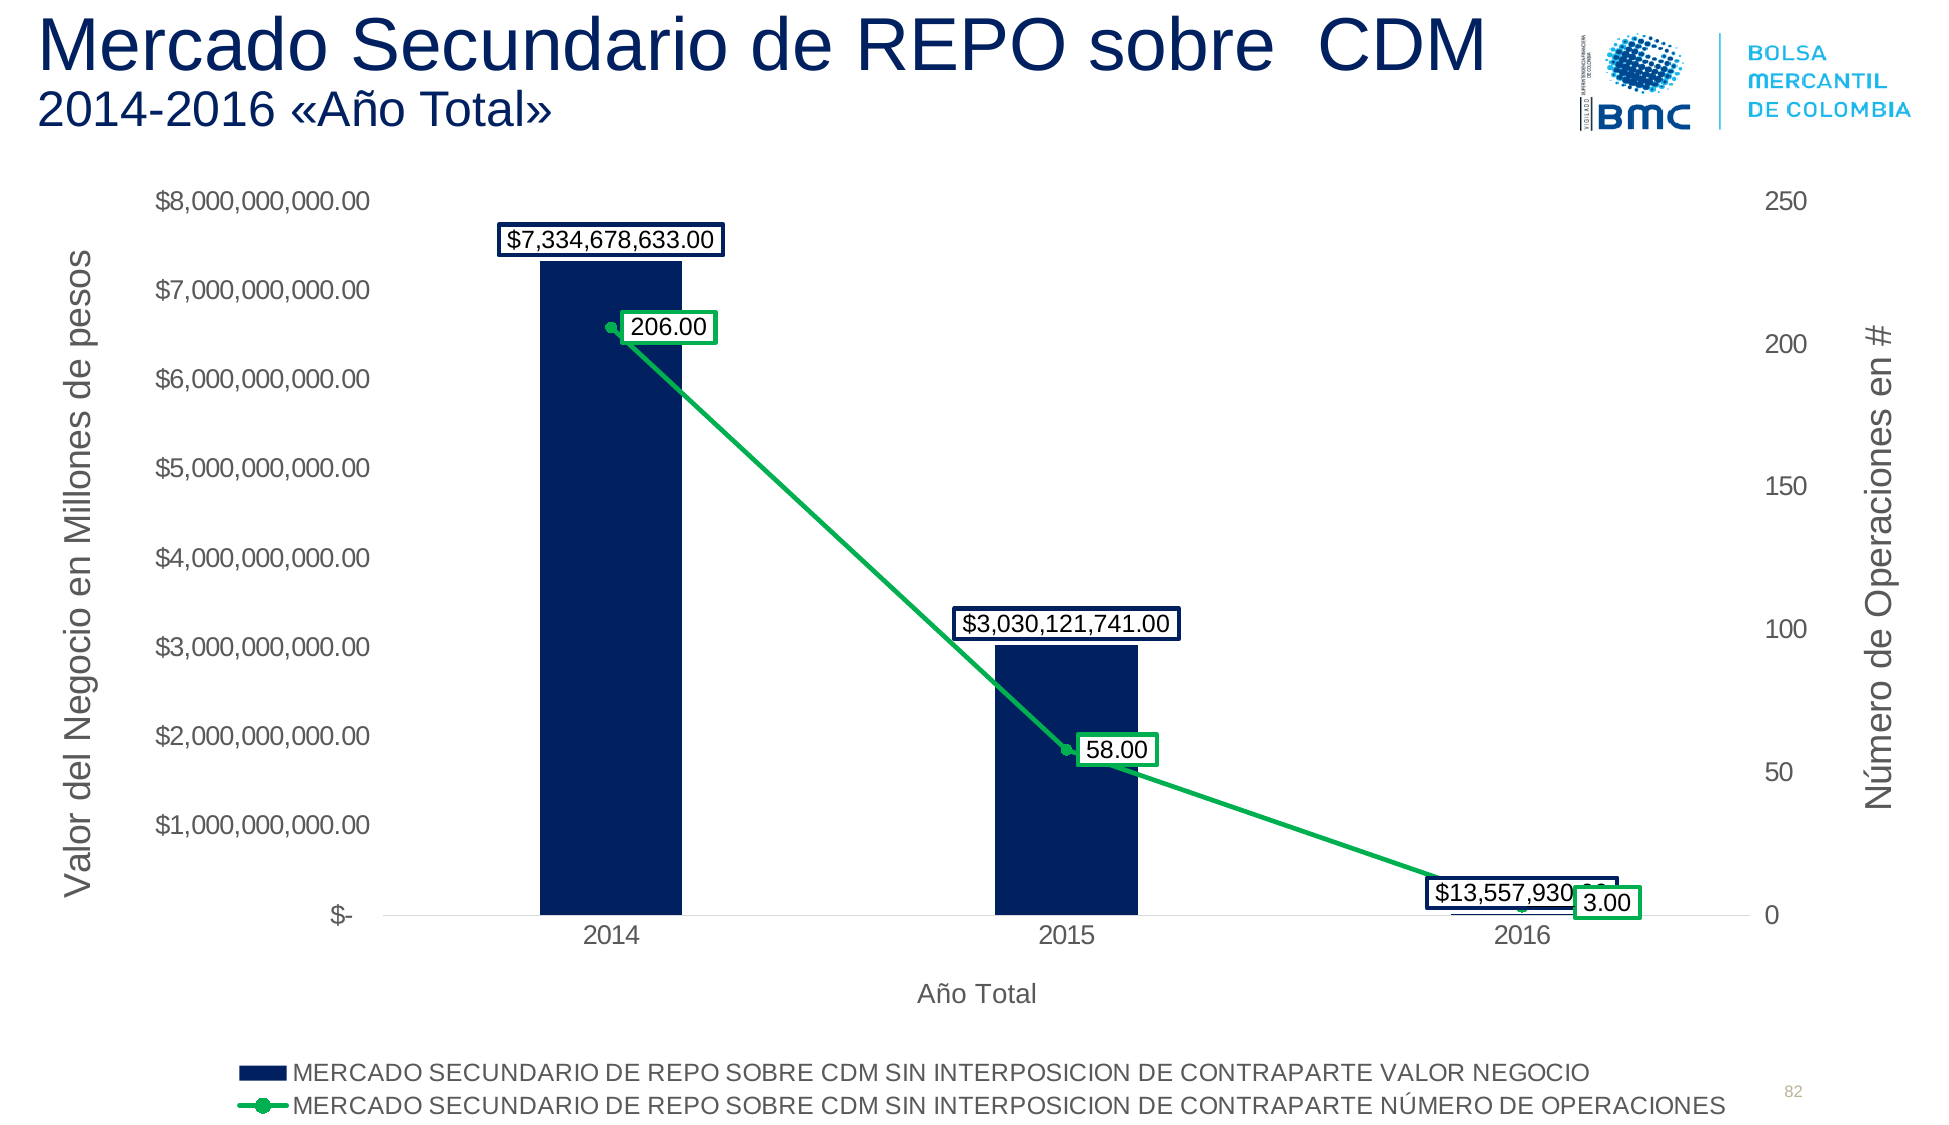

Mercado Secundario de REPO sobre  CDM
2014-2016 «Año Total»

### Chart

| Category | MERCADO SECUNDARIO DE REPO SOBRE CDM SIN INTERPOSICION DE CONTRAPARTE VALOR NEGOCIO | MERCADO SECUNDARIO DE REPO SOBRE CDM SIN INTERPOSICION DE CONTRAPARTE NÚMERO DE OPERACIONES |
|---|---|---|
| 2014 | 7334678633.0 | 206.0 |
| 2015 | 3030121741.0 | 58.0 |
| 2016 | 13557930.0 | 3.0 |